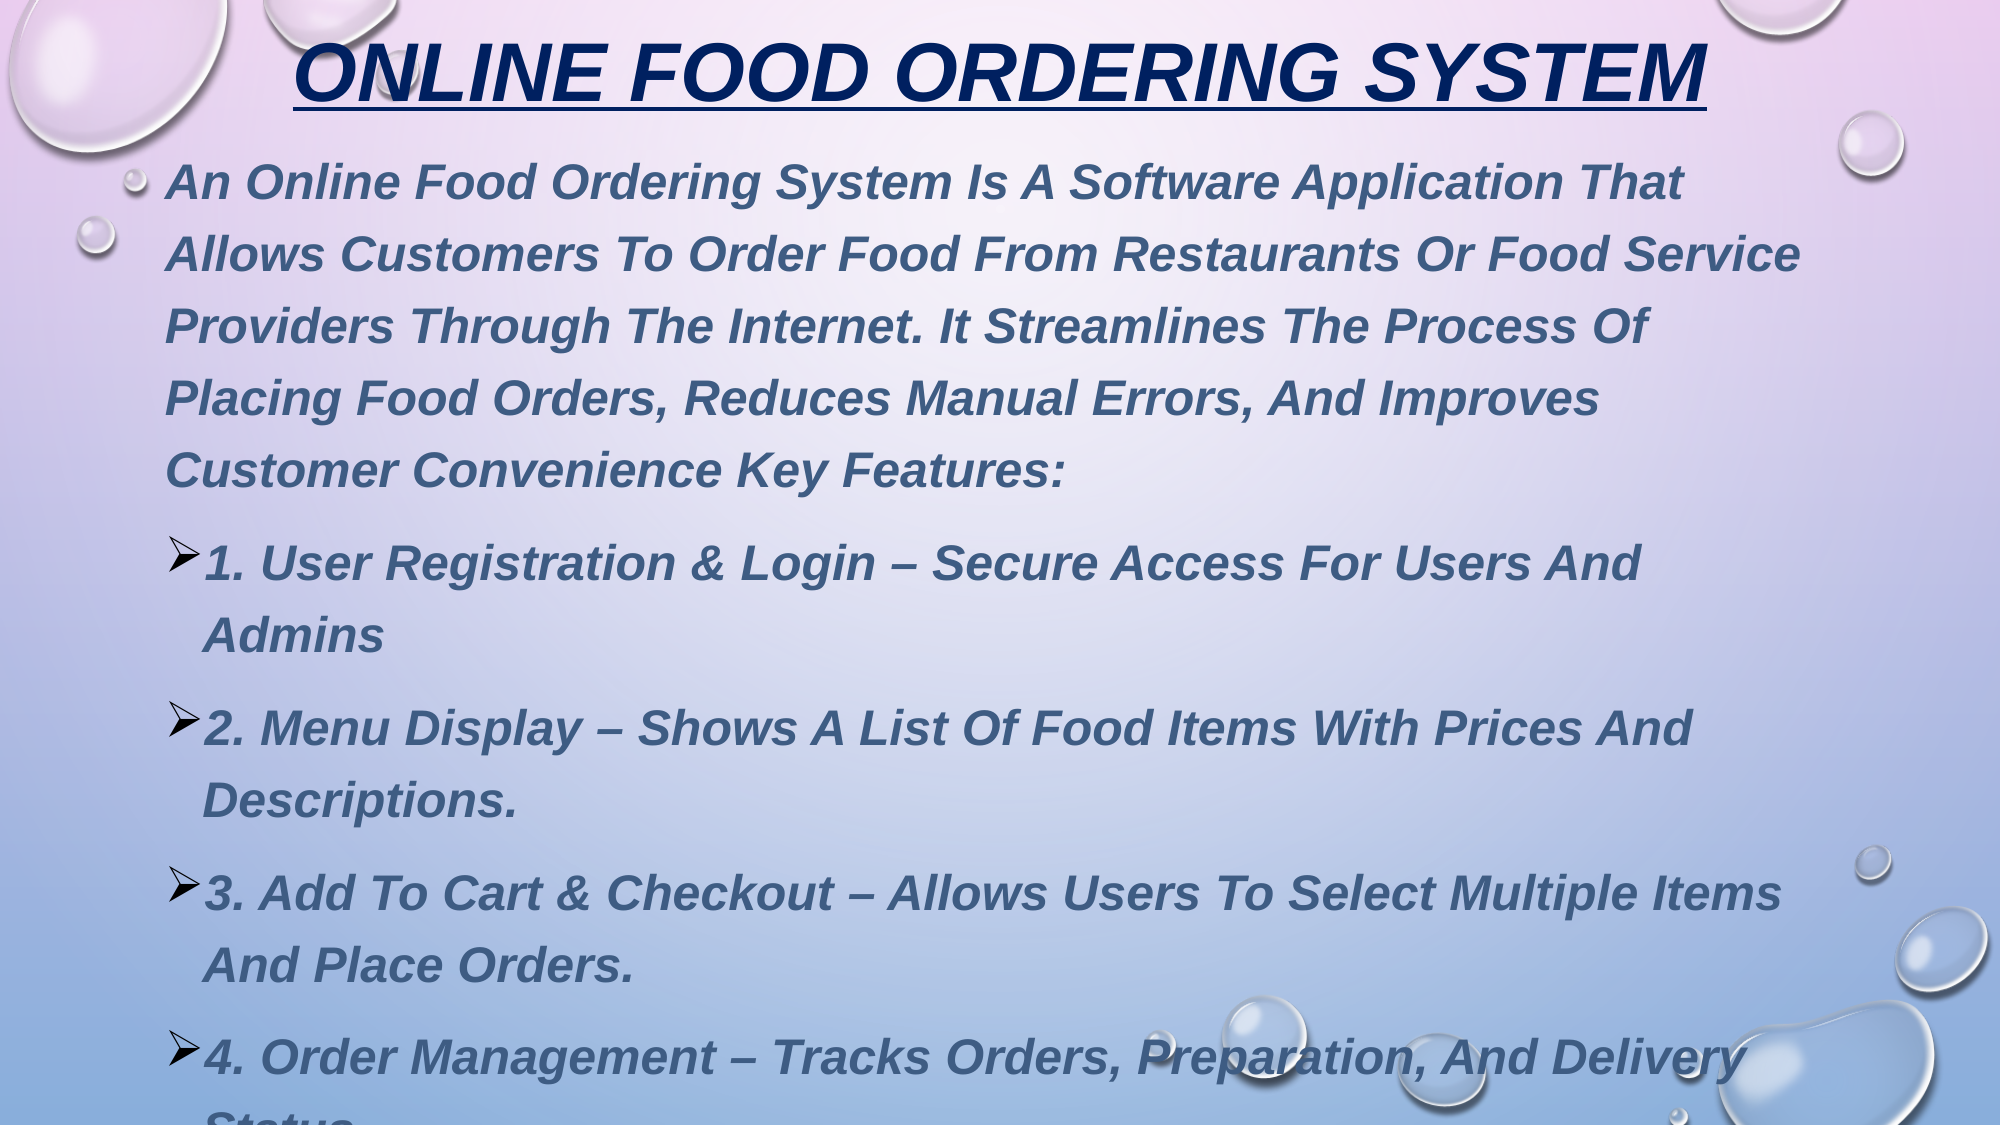

# Online food ordering system
An Online Food Ordering System Is A Software Application That Allows Customers To Order Food From Restaurants Or Food Service Providers Through The Internet. It Streamlines The Process Of Placing Food Orders, Reduces Manual Errors, And Improves Customer Convenience Key Features:
1. User Registration & Login – Secure Access For Users And Admins
2. Menu Display – Shows A List Of Food Items With Prices And Descriptions.
3. Add To Cart & Checkout – Allows Users To Select Multiple Items And Place Orders.
4. Order Management – Tracks Orders, Preparation, And Delivery Status.
5. Payment Integration – Accepts Online Payments (Optional For Simple Systems).
6. Admin Panel – Lets Admins Manage Menu Items, View Orders, And Update Statuses.